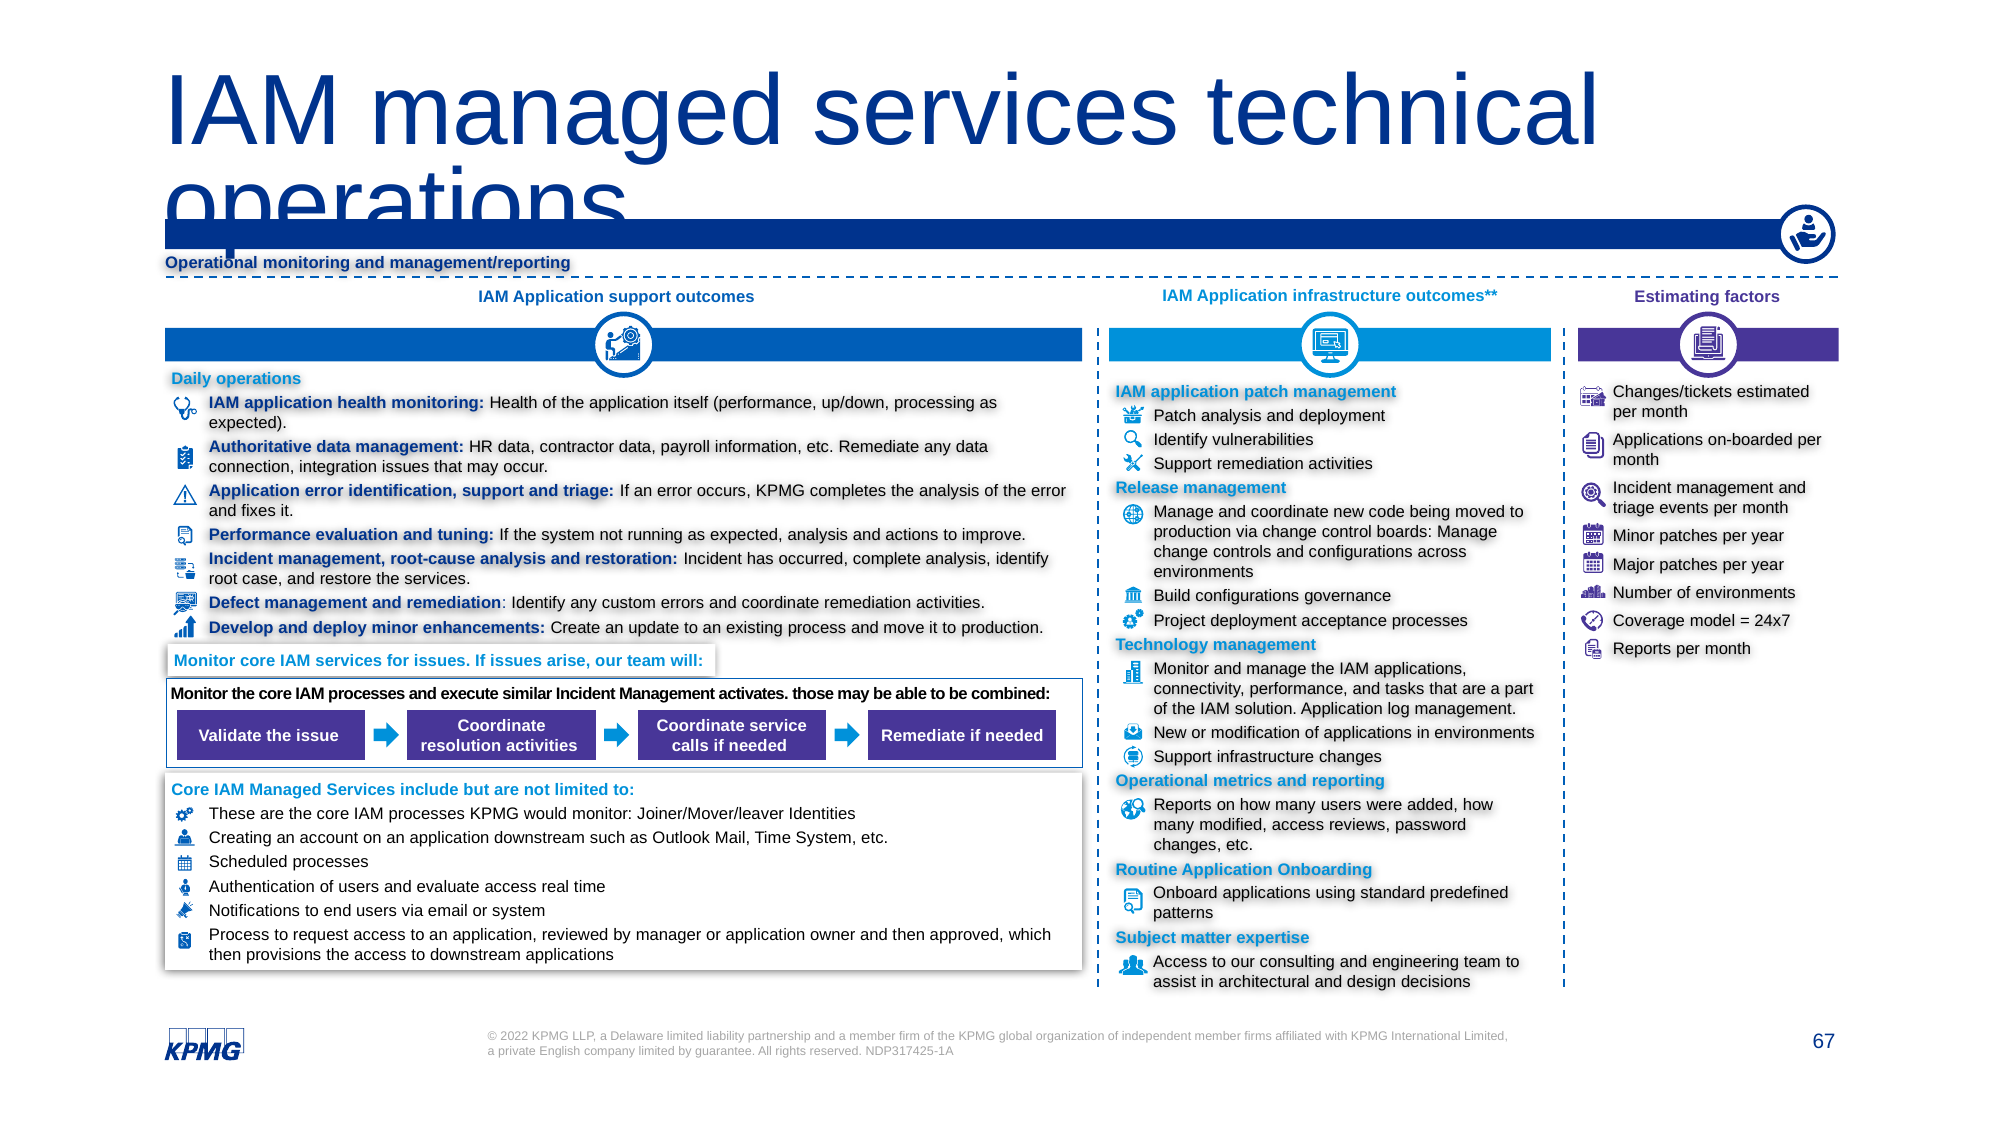

# IAM managed services technical operations​

Operational monitoring and management/reporting
IAM Application infrastructure outcomes**
Estimating factors
IAM Application support outcomes

Daily operations
IAM application health monitoring: Health of the application itself (performance, up/down, processing as expected).
Authoritative data management: HR data, contractor data, payroll information, etc. Remediate any data connection, integration issues that may occur.
Application error identification, support and triage: If an error occurs, KPMG completes the analysis of the error and fixes it.
Performance evaluation and tuning: If the system not running as expected, analysis and actions to improve.
Incident management, root-cause analysis and restoration: Incident has occurred, complete analysis, identify root case, and restore the services.
Defect management and remediation: Identify any custom errors and coordinate remediation activities.
Develop and deploy minor enhancements: Create an update to an existing process and move it to production.
Changes/tickets estimated per month
Applications on-boarded per month
Incident management and triage events per month
Minor patches per year
Major patches per year
Number of environments
Coverage model = 24x7
Reports per month
IAM application patch management
Patch analysis and deployment
Identify vulnerabilities
Support remediation activities
Release management
Manage and coordinate new code being moved to production via change control boards: Manage change controls and configurations across environments
Build configurations governance
Project deployment acceptance processes
Technology management
Monitor and manage the IAM applications, connectivity, performance, and tasks that are a part of the IAM solution. Application log management.
New or modification of applications in environments
Support infrastructure changes
Operational metrics and reporting
Reports on how many users were added, how
many modified, access reviews, password
changes, etc.
Routine Application Onboarding
Onboard applications using standard predefined patterns
Subject matter expertise
Access to our consulting and engineering team to assist in architectural and design decisions

Monitor core IAM services for issues. If issues arise, our team will:

Monitor the core IAM processes and execute similar Incident Management activates. those may be able to be combined:
Validate the issue
Coordinate resolution activities
Coordinate service
calls if needed
Remediate if needed

Core IAM Managed Services include but are not limited to:
These are the core IAM processes KPMG would monitor: Joiner/Mover/leaver Identities
Creating an account on an application downstream such as Outlook Mail, Time System, etc.
Scheduled processes
Authentication of users and evaluate access real time
Notifications to end users via email or system
Process to request access to an application, reviewed by manager or application owner and then approved, which then provisions the access to downstream applications